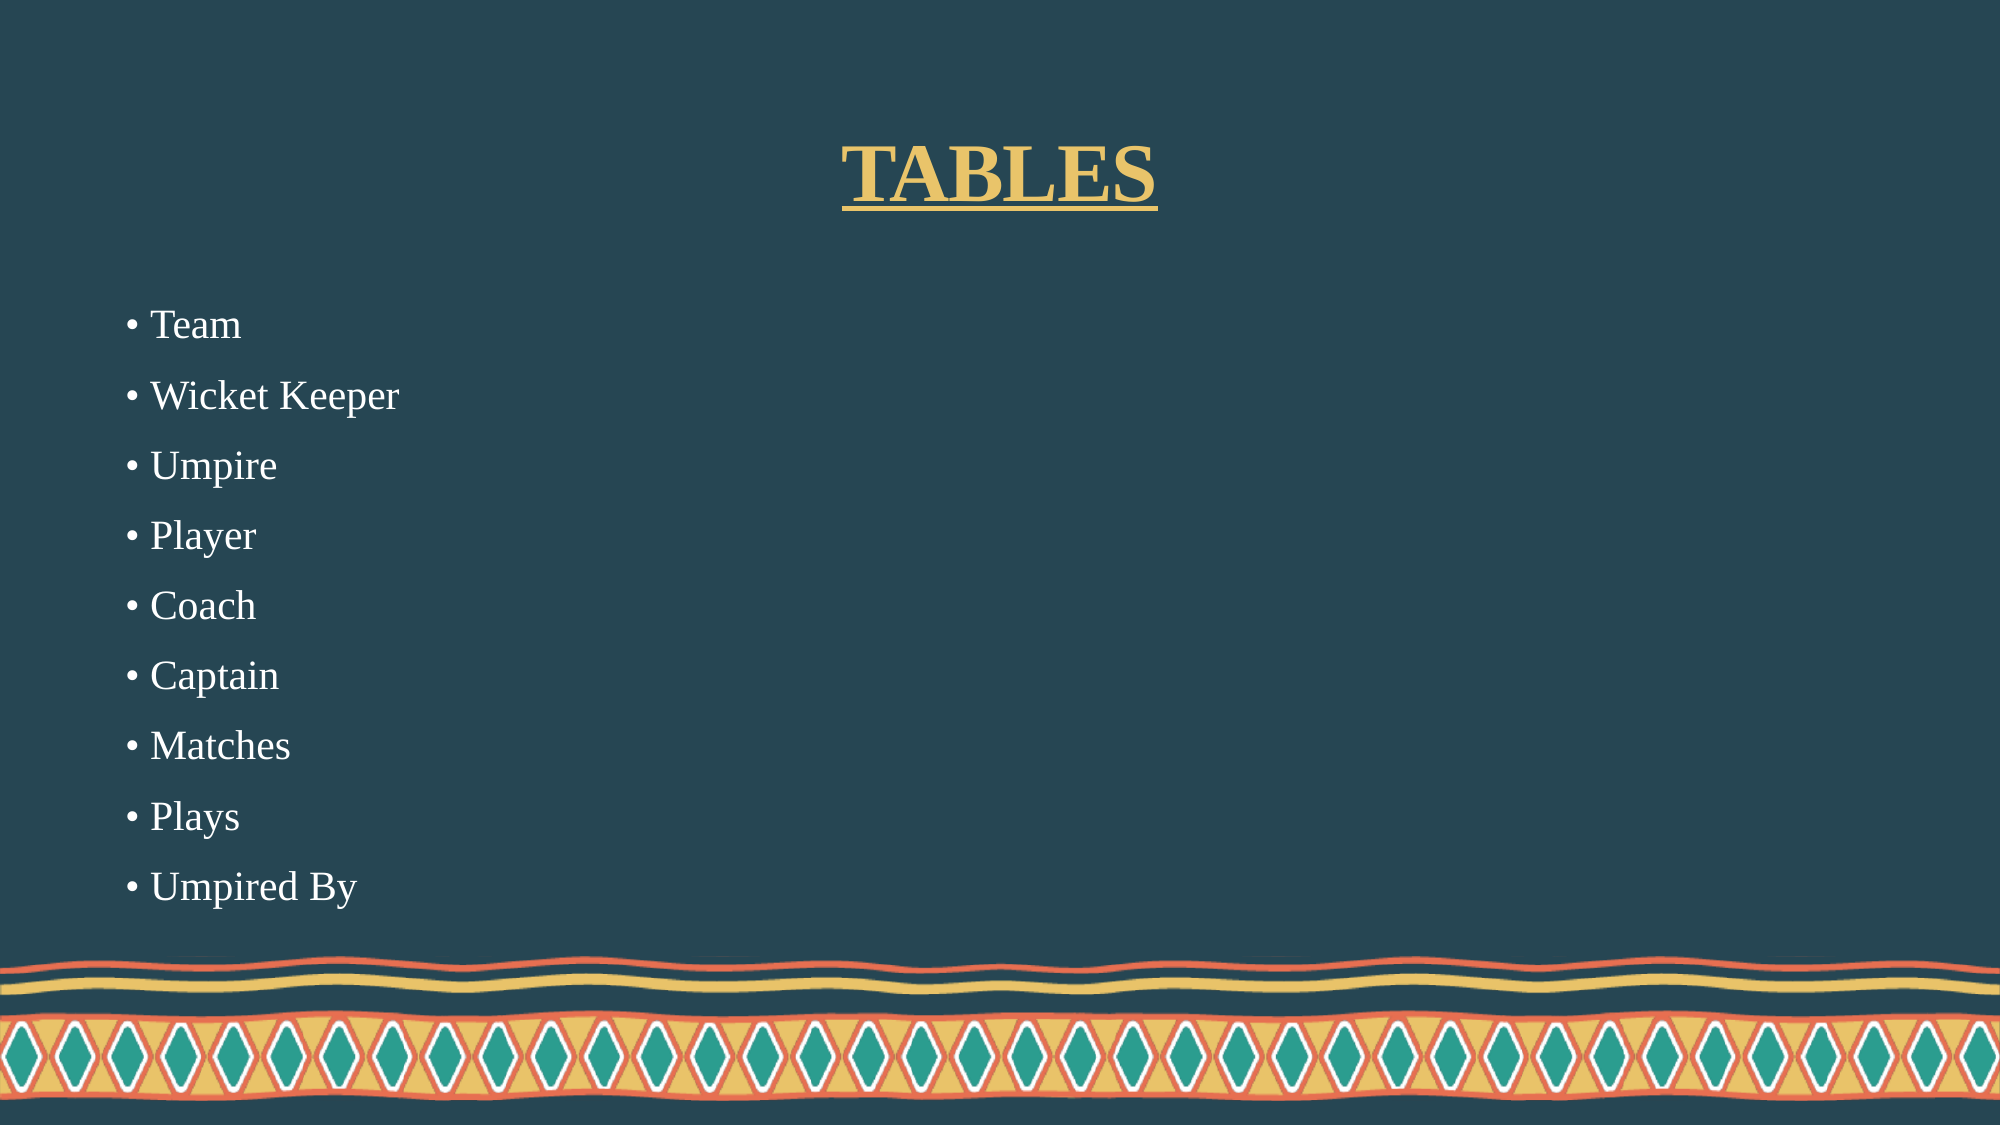

# TABLES
• Team
• Wicket Keeper
• Umpire
• Player
• Coach
• Captain
• Matches
• Plays
• Umpired By